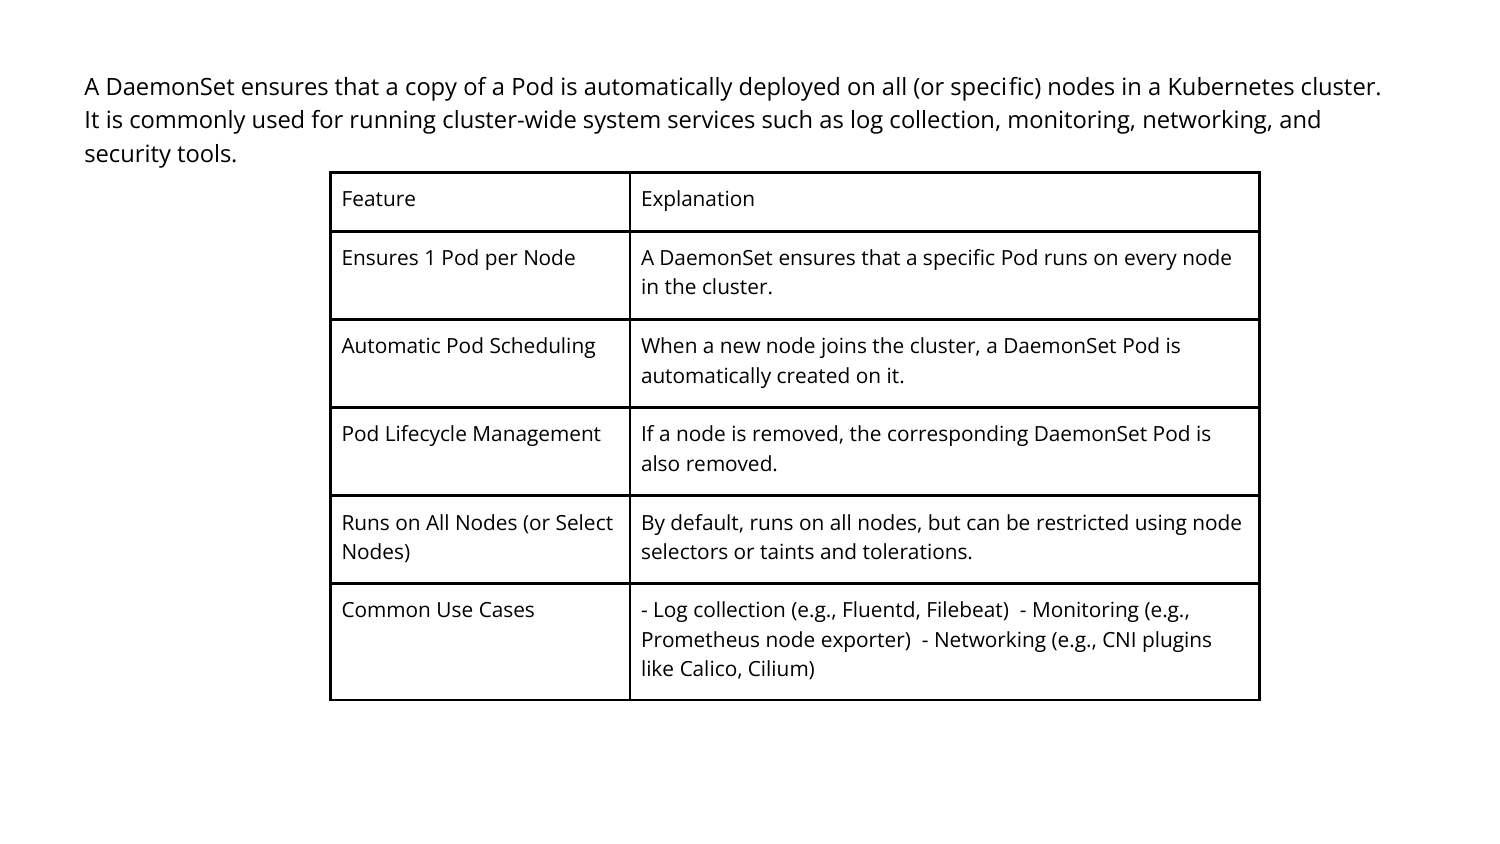

A DaemonSet ensures that a copy of a Pod is automatically deployed on all (or specific) nodes in a Kubernetes cluster. It is commonly used for running cluster-wide system services such as log collection, monitoring, networking, and security tools.
| Feature | Explanation |
| --- | --- |
| Ensures 1 Pod per Node | A DaemonSet ensures that a specific Pod runs on every node in the cluster. |
| Automatic Pod Scheduling | When a new node joins the cluster, a DaemonSet Pod is automatically created on it. |
| Pod Lifecycle Management | If a node is removed, the corresponding DaemonSet Pod is also removed. |
| Runs on All Nodes (or Select Nodes) | By default, runs on all nodes, but can be restricted using node selectors or taints and tolerations. |
| Common Use Cases | - Log collection (e.g., Fluentd, Filebeat) - Monitoring (e.g., Prometheus node exporter) - Networking (e.g., CNI plugins like Calico, Cilium) |